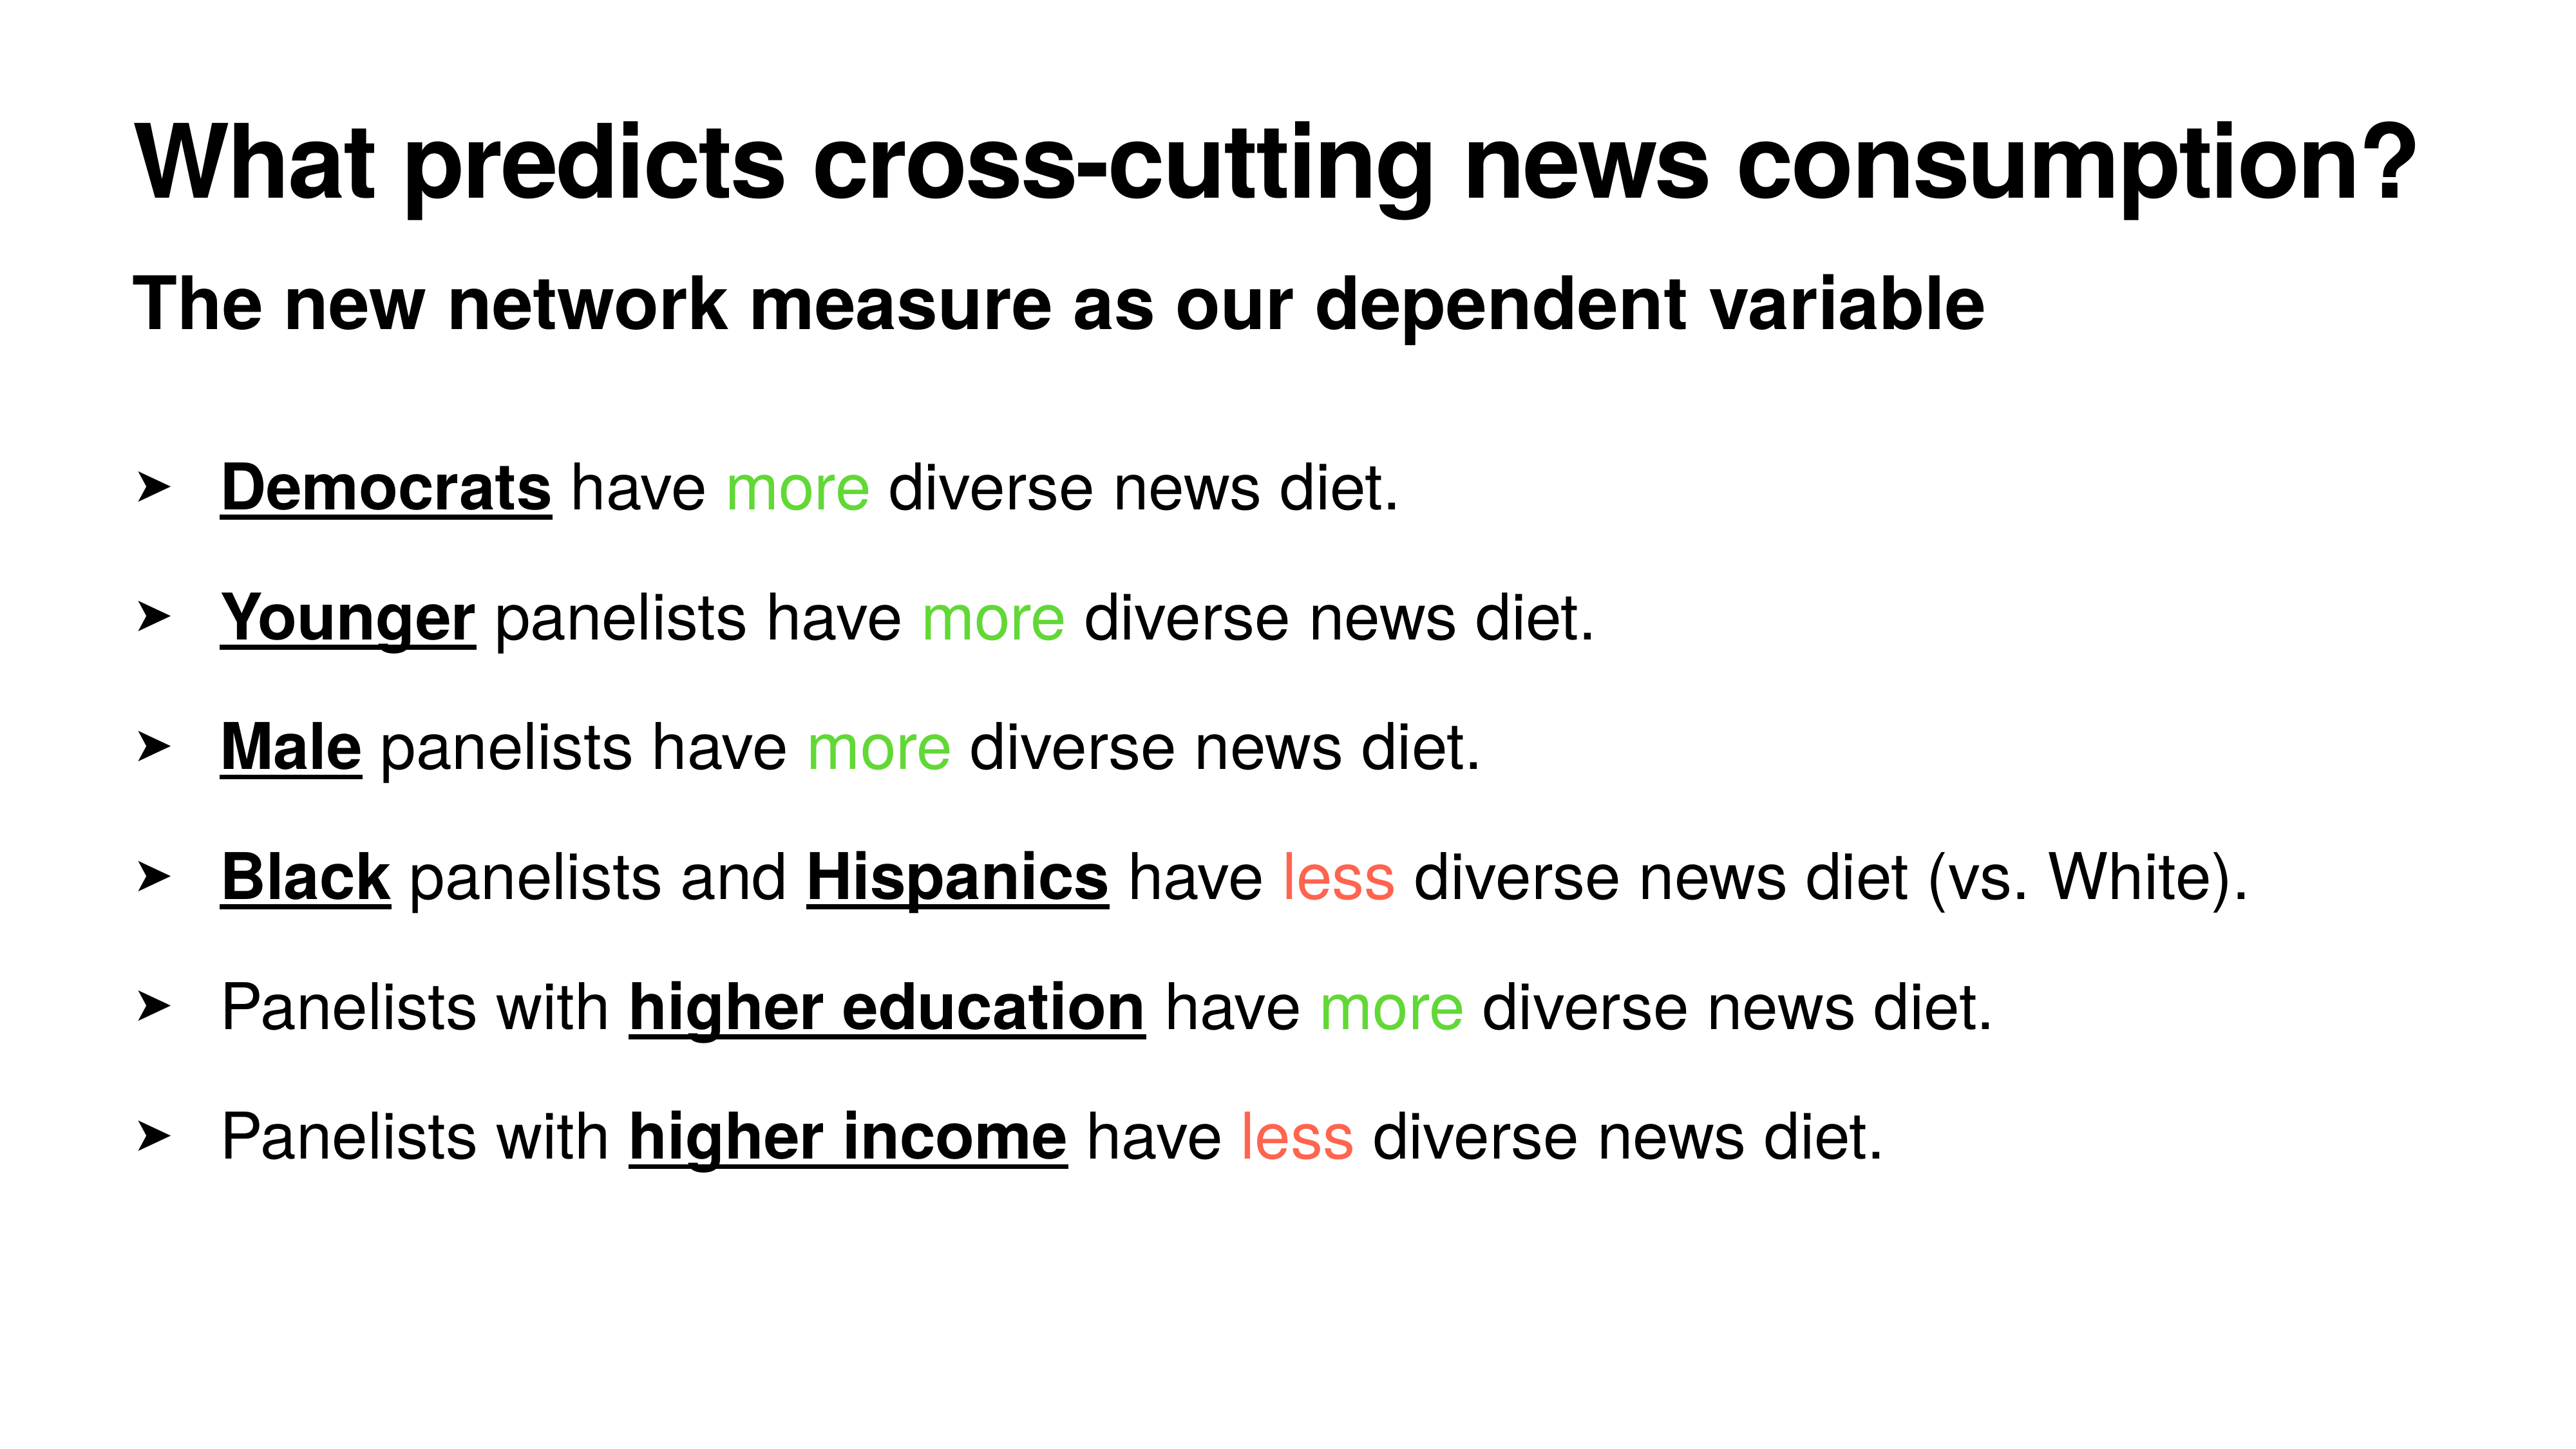

# What predicts cross-cutting news consumption?
The new network measure as our dependent variable
Democrats have more diverse news diet.
Younger panelists have more diverse news diet.
Male panelists have more diverse news diet.
Black panelists and Hispanics have less diverse news diet (vs. White).
Panelists with higher education have more diverse news diet.
Panelists with higher income have less diverse news diet.